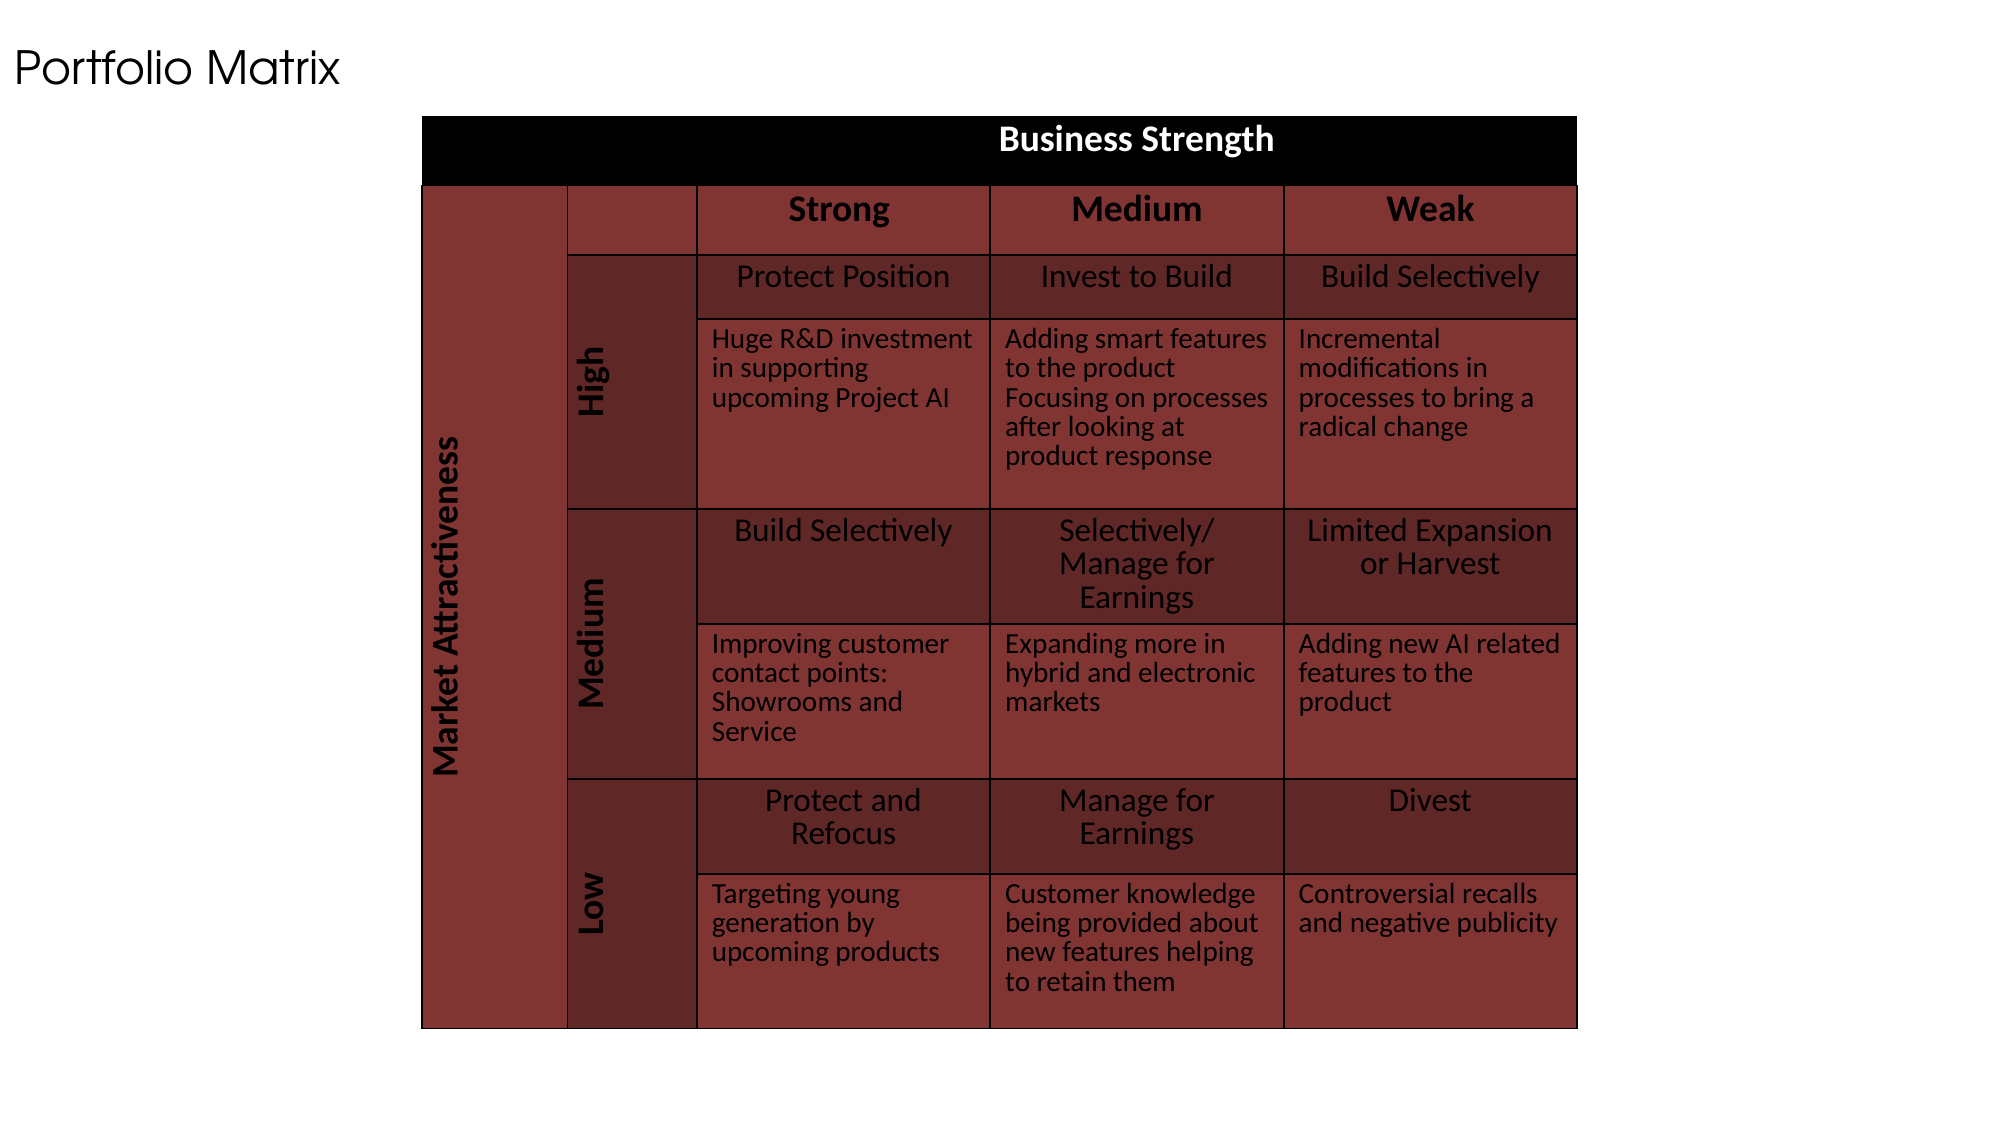

Portfolio Matrix
|  |  | Business Strength |  | Business Strength |
| --- | --- | --- | --- | --- |
| Market Attractiveness |  | Strong | Medium | Weak |
|  | High | Protect Position | Invest to Build | Build Selectively |
|  |  | Huge R&D investment in supporting upcoming Project AI | Adding smart features to the product Focusing on processes after looking at product response | Incremental modifications in processes to bring a radical change |
|  | Medium | Build Selectively | Selectively/Manage for Earnings | Limited Expansion or Harvest |
|  |  | Improving customer contact points: Showrooms and Service | Expanding more in hybrid and electronic markets | Adding new AI related features to the product |
|  | Low | Protect and Refocus | Manage for Earnings | Divest |
|  |  | Targeting young generation by upcoming products | Customer knowledge being provided about new features helping to retain them | Controversial recalls and negative publicity |